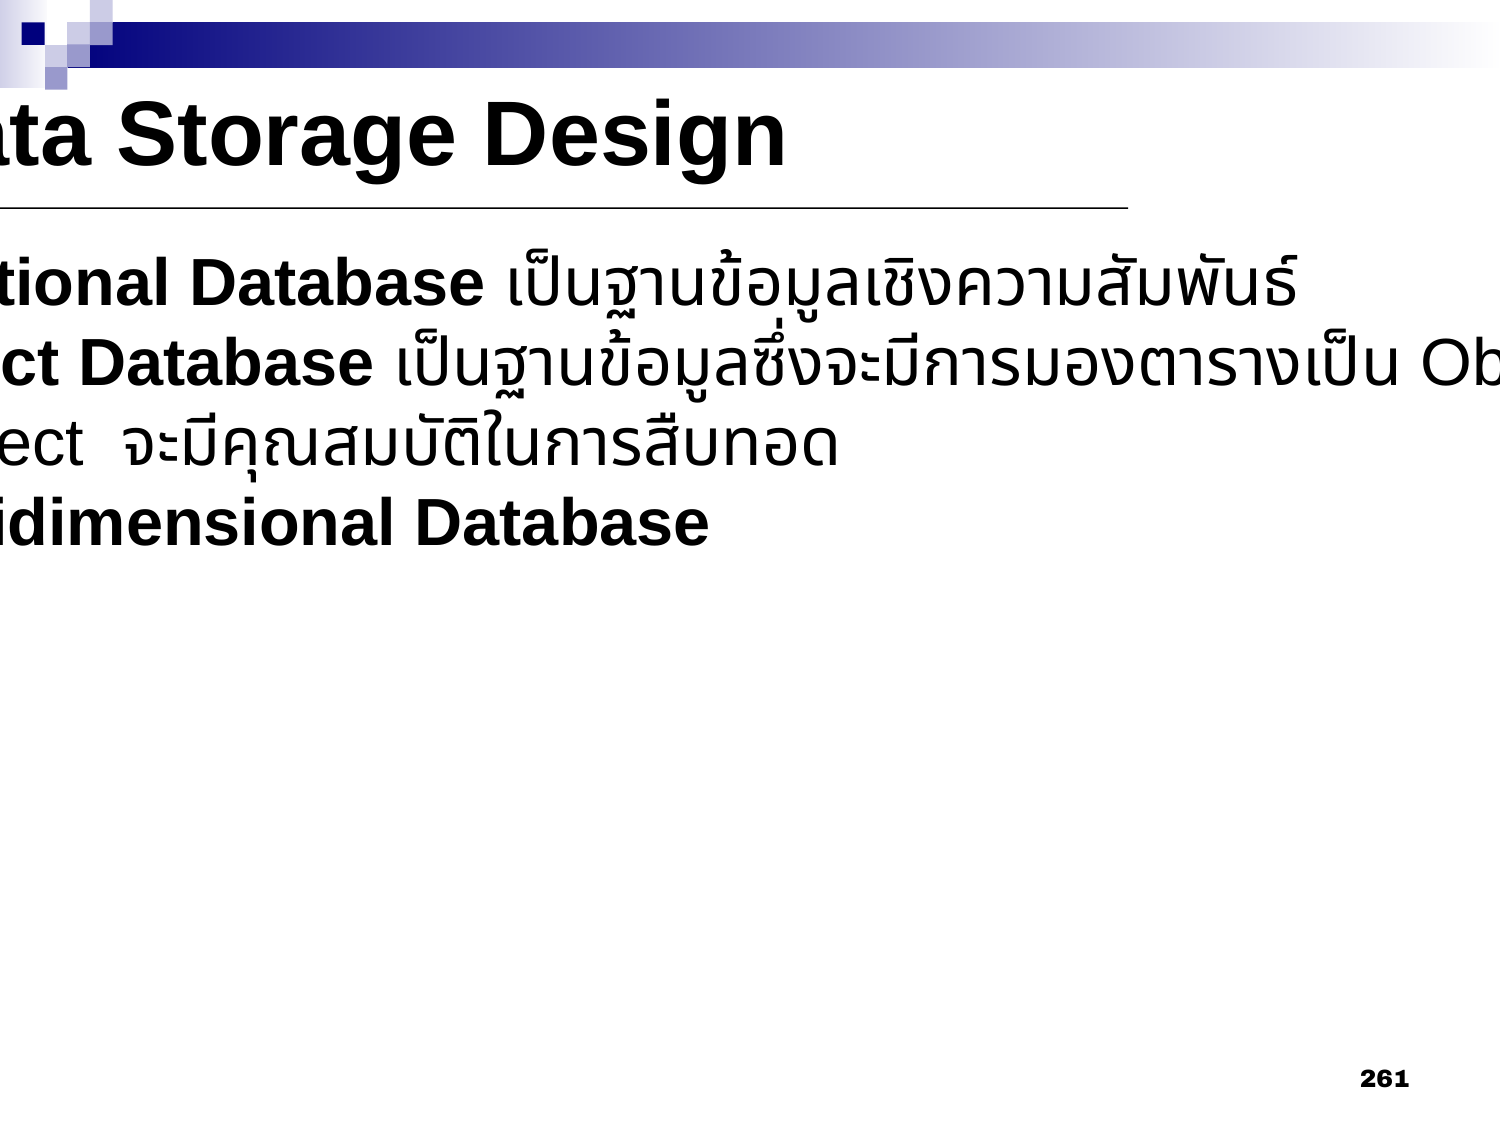

Data Storage Design

 Relational Database เป็นฐานข้อมูลเชิงความสัมพันธ์
 Object Database เป็นฐานข้อมูลซึ่งจะมีการมองตารางเป็น Object โดย
    object  จะมีคุณสมบัติในการสืบทอด
 Multidimensional Database
261